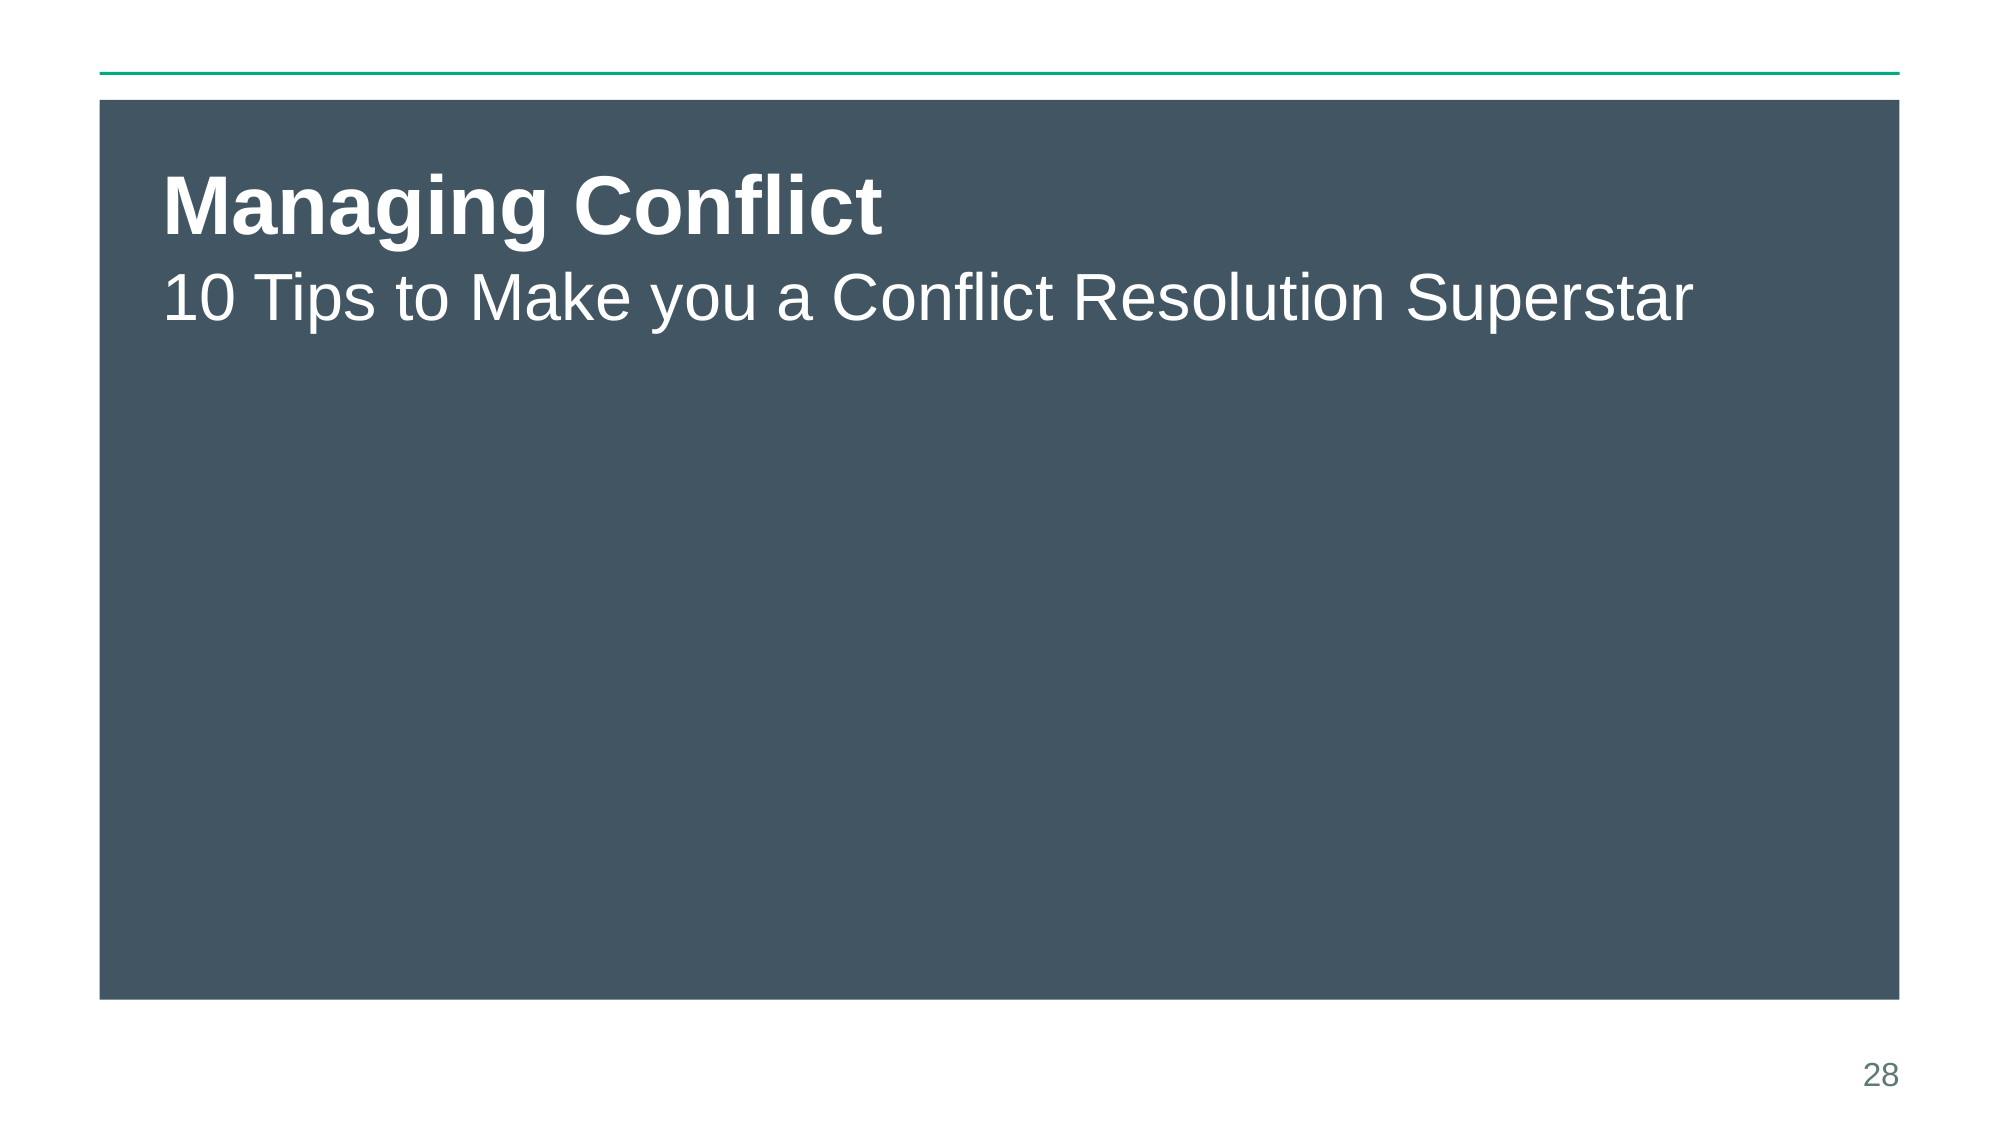

# Managing Conflict
10 Tips to Make you a Conflict Resolution Superstar
28